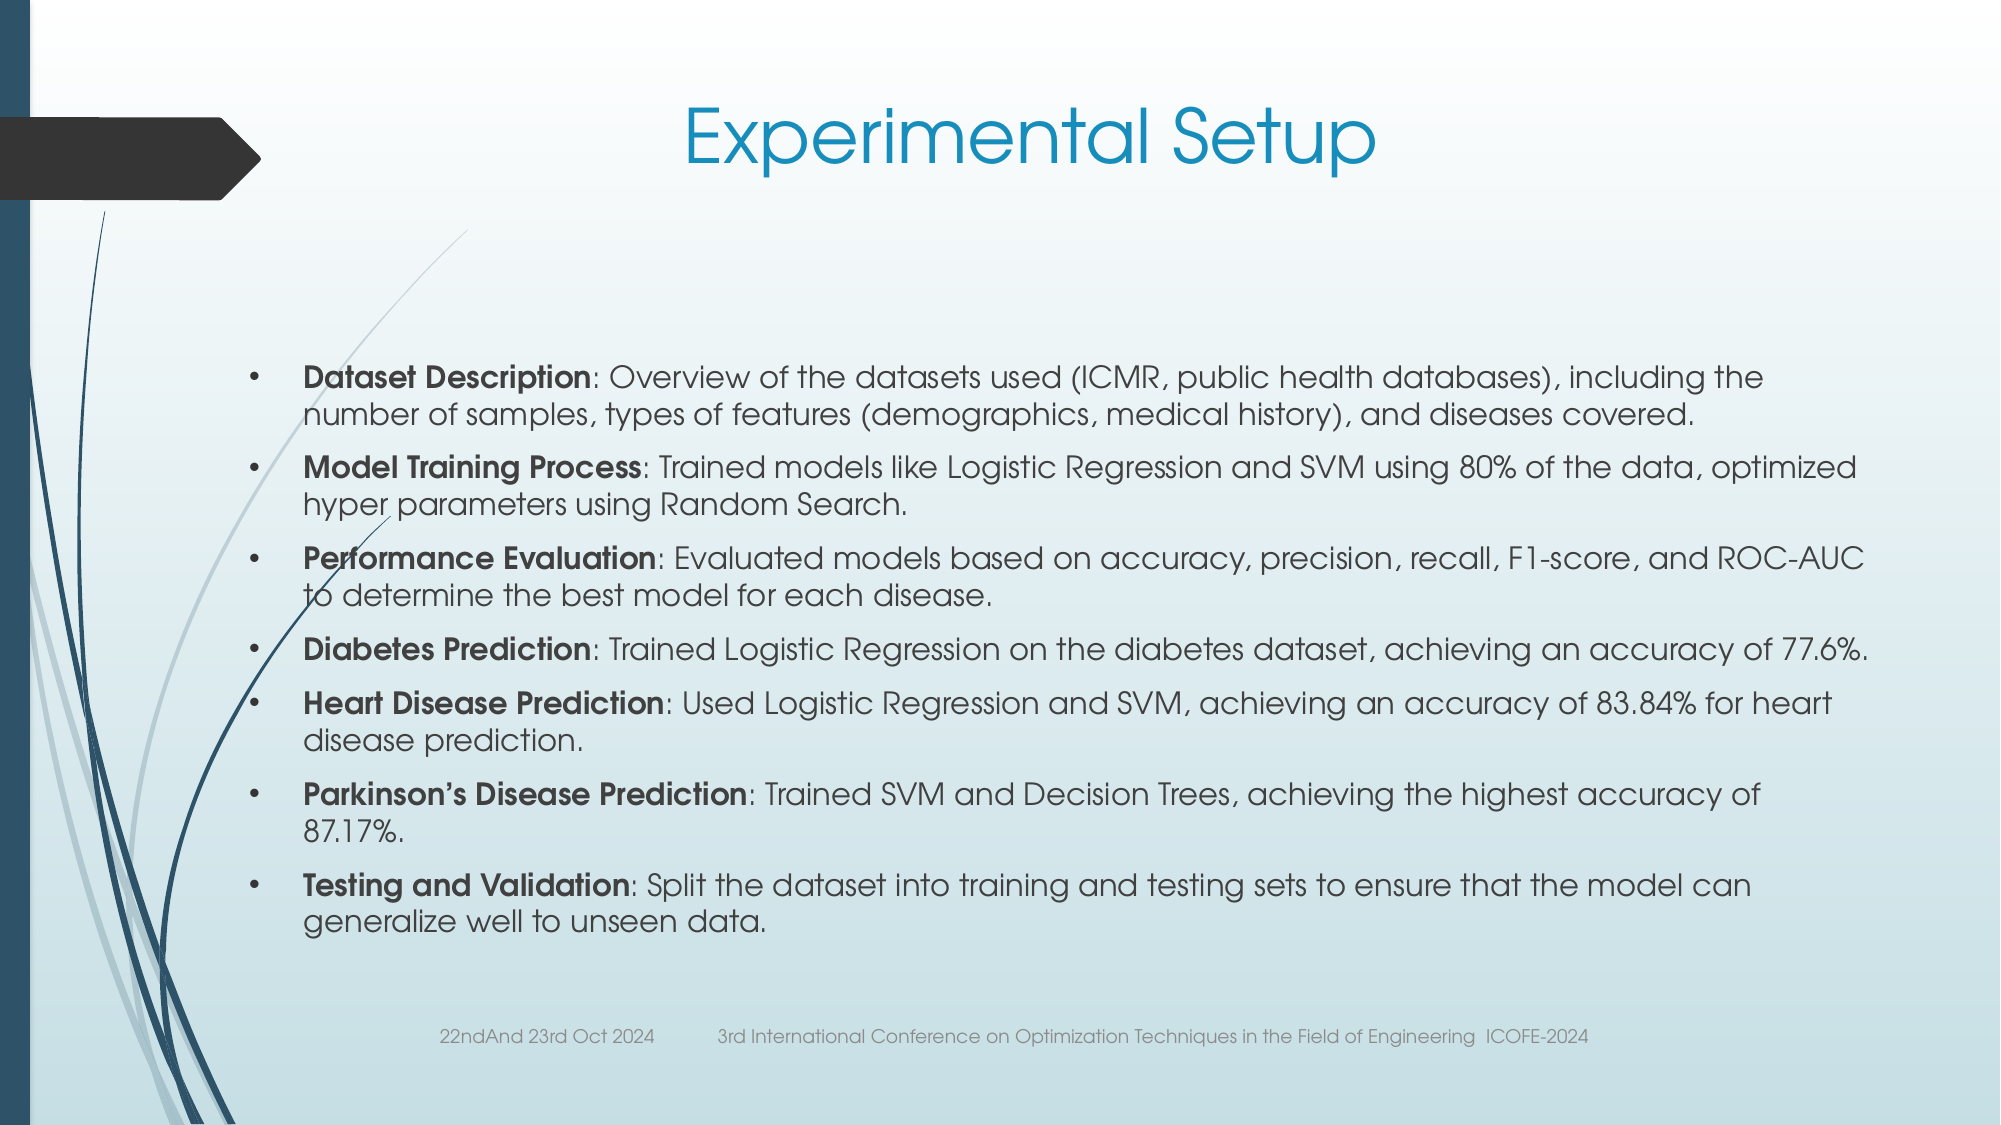

# Experimental Setup
8
Dataset Description: Overview of the datasets used (ICMR, public health databases), including the number of samples, types of features (demographics, medical history), and diseases covered.
Model Training Process: Trained models like Logistic Regression and SVM using 80% of the data, optimized hyper parameters using Random Search.
Performance Evaluation: Evaluated models based on accuracy, precision, recall, F1-score, and ROC-AUC to determine the best model for each disease.
Diabetes Prediction: Trained Logistic Regression on the diabetes dataset, achieving an accuracy of 77.6%.
Heart Disease Prediction: Used Logistic Regression and SVM, achieving an accuracy of 83.84% for heart disease prediction.
Parkinson’s Disease Prediction: Trained SVM and Decision Trees, achieving the highest accuracy of 87.17%.
Testing and Validation: Split the dataset into training and testing sets to ensure that the model can generalize well to unseen data.
22ndAnd 23rd Oct 2024            3rd International Conference on Optimization Techniques in the Field of Engineering  ICOFE-2024